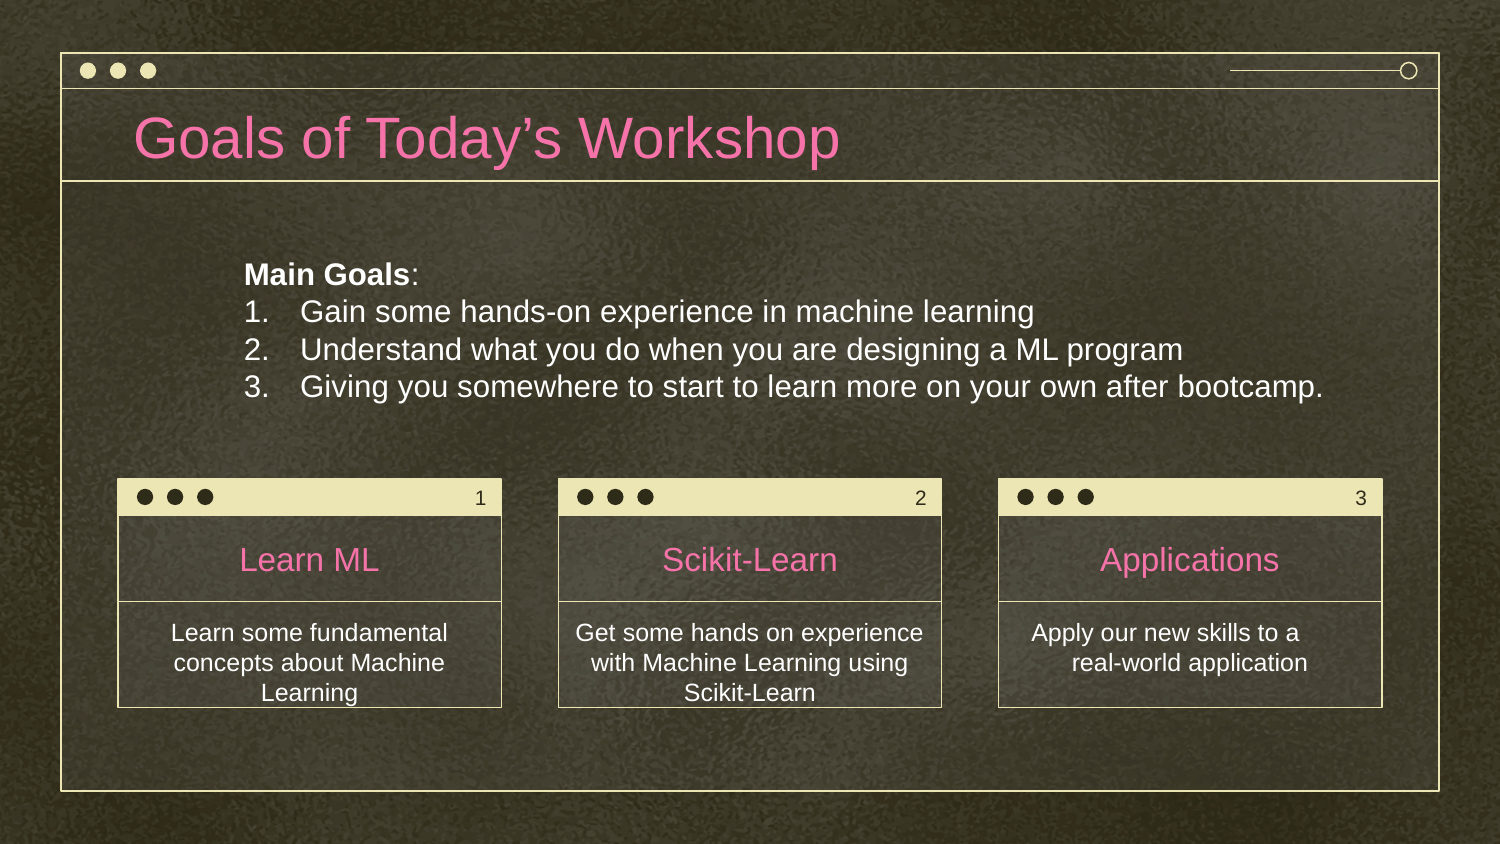

# Goals of Today’s Workshop
Main Goals:
Gain some hands-on experience in machine learning
Understand what you do when you are designing a ML program
Giving you somewhere to start to learn more on your own after bootcamp.

1

2

3
Learn ML
Scikit-Learn
Applications
Learn some fundamental concepts about Machine Learning
Get some hands on experience with Machine Learning using Scikit-Learn
Apply our new skills to a        real-world application